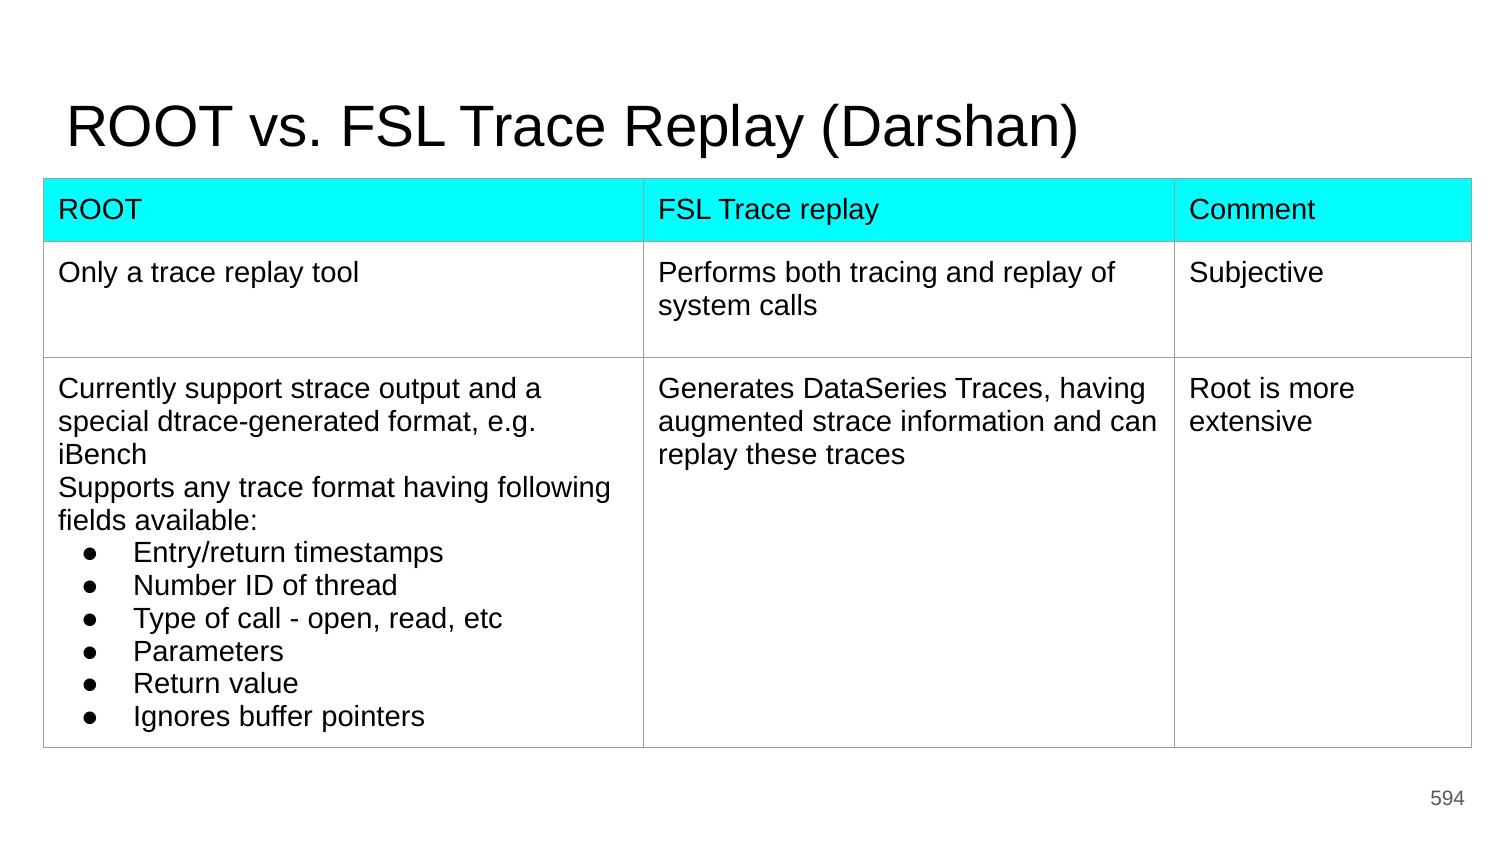

# ROOT vs. FSL Trace Replay (Darshan)
| ROOT | FSL Trace replay | Comment |
| --- | --- | --- |
| Only a trace replay tool | Performs both tracing and replay of system calls | Subjective |
| Currently support strace output and a special dtrace-generated format, e.g. iBench Supports any trace format having following fields available: Entry/return timestamps Number ID of thread Type of call - open, read, etc Parameters Return value Ignores buffer pointers | Generates DataSeries Traces, having augmented strace information and can replay these traces | Root is more extensive |
594